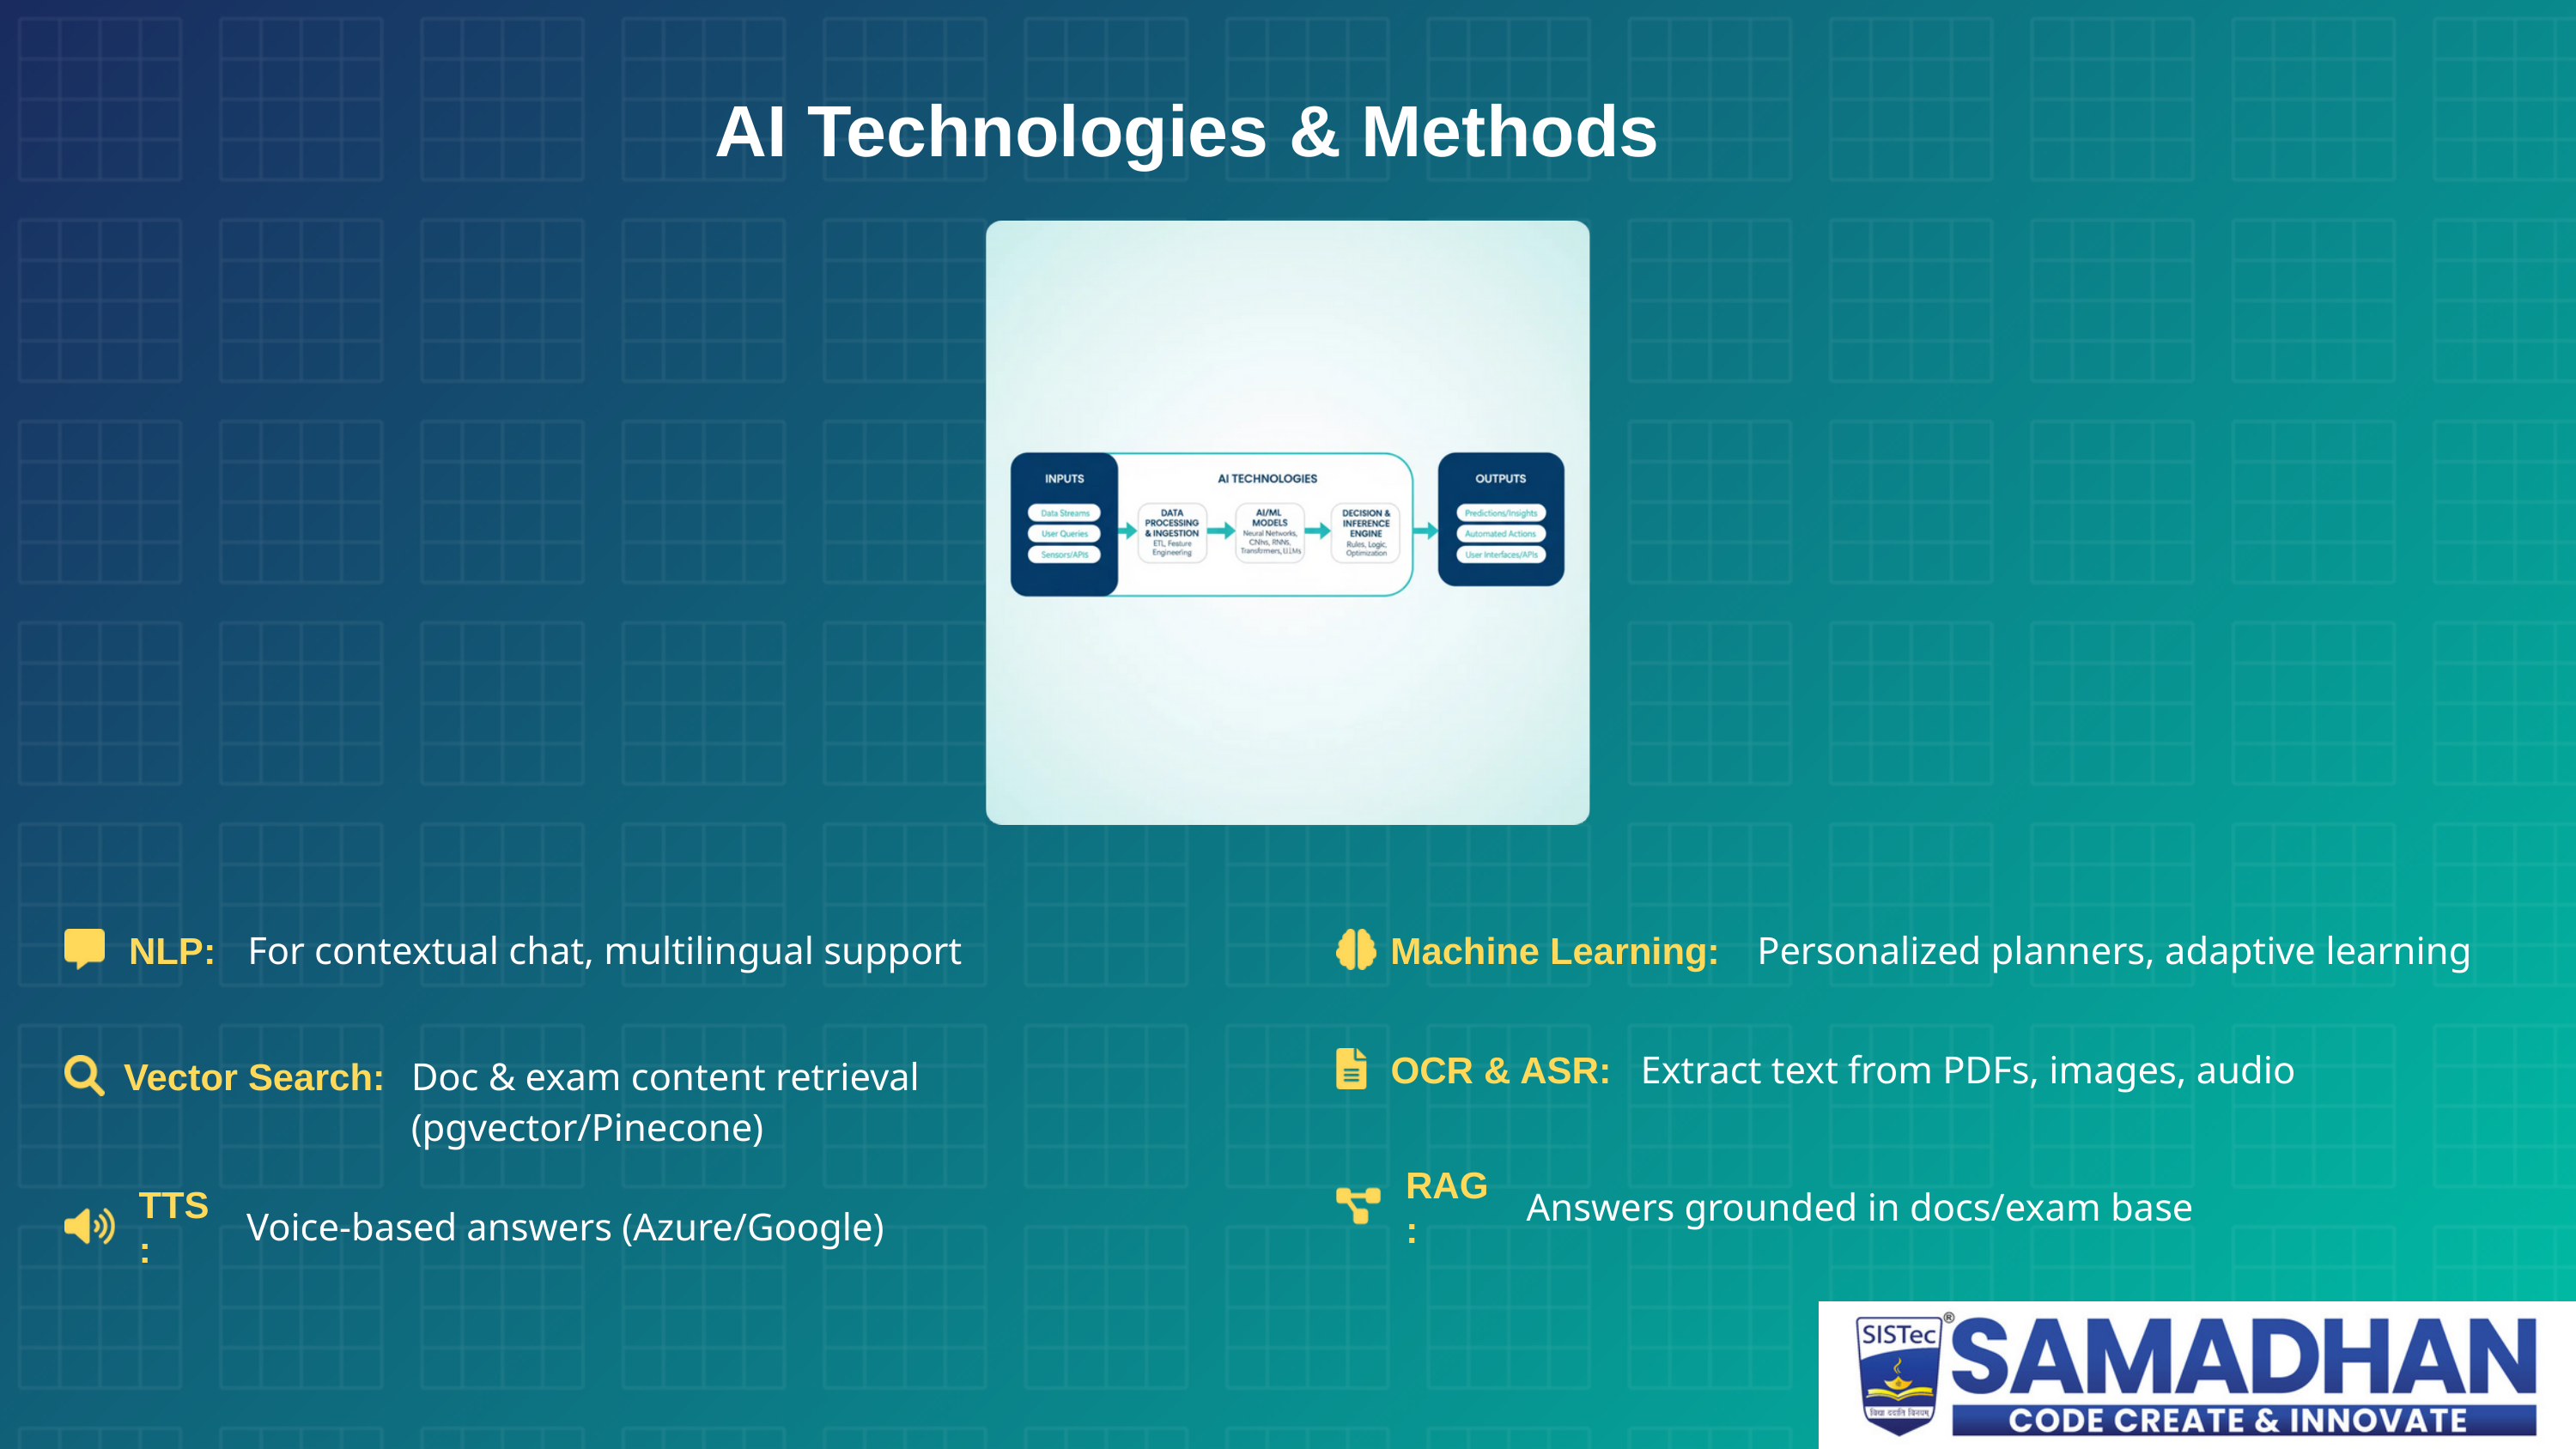

AI Technologies & Methods

NLP:

For contextual chat, multilingual support

learning

Machine Learning:

Personalized planners, adaptive

OCR & ASR:

Extract text from PDFs, images, audio

Vector Search:

Doc & exam content retrieval

(pgvector/Pinecone)

RAG:

Answers grounded in docs/exam base

TTS:

Voice-based answers (Azure/Google)